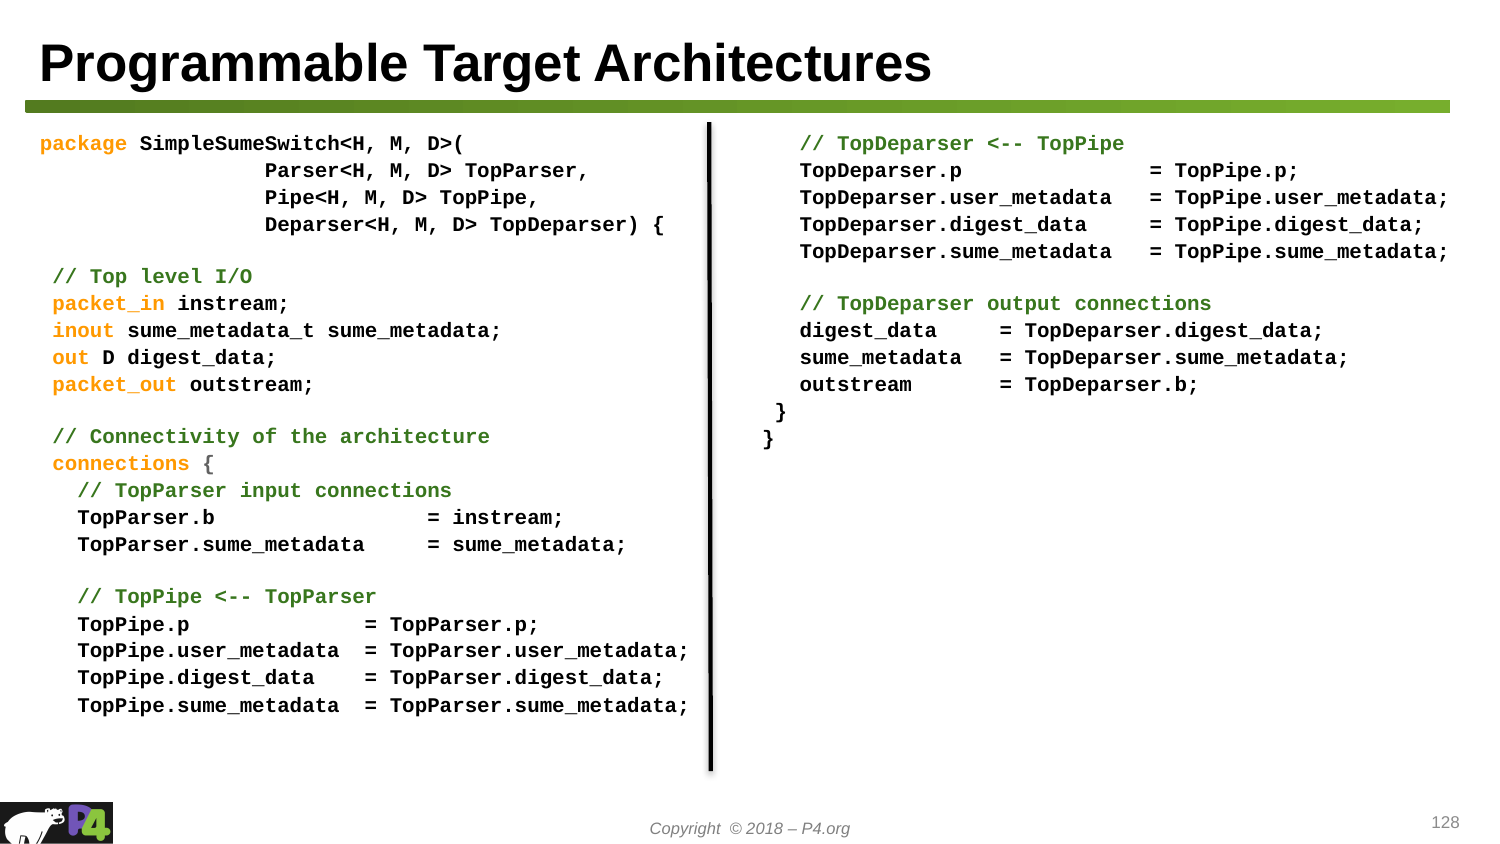

# Programmable Target Architectures
package SimpleSumeSwitch<H, M, D>(
                  Parser<H, M, D> TopParser,
                  Pipe<H, M, D> TopPipe,
                  Deparser<H, M, D> TopDeparser) {
 // Top level I/O
 packet_in instream;
 inout sume_metadata_t sume_metadata;
 out D digest_data;
 packet_out outstream;
 // Connectivity of the architecture
 connections {
   // TopParser input connections
   TopParser.b                 = instream;
   TopParser.sume_metadata     = sume_metadata;
   // TopPipe <-- TopParser
   TopPipe.p              = TopParser.p;
   TopPipe.user_metadata  = TopParser.user_metadata;
   TopPipe.digest_data    = TopParser.digest_data;
   TopPipe.sume_metadata  = TopParser.sume_metadata;

   // TopDeparser <-- TopPipe
   TopDeparser.p               = TopPipe.p;
   TopDeparser.user_metadata   = TopPipe.user_metadata;
   TopDeparser.digest_data     = TopPipe.digest_data;
   TopDeparser.sume_metadata   = TopPipe.sume_metadata;
   // TopDeparser output connections
   digest_data     = TopDeparser.digest_data;
   sume_metadata   = TopDeparser.sume_metadata;
   outstream       = TopDeparser.b;
 }
}

128